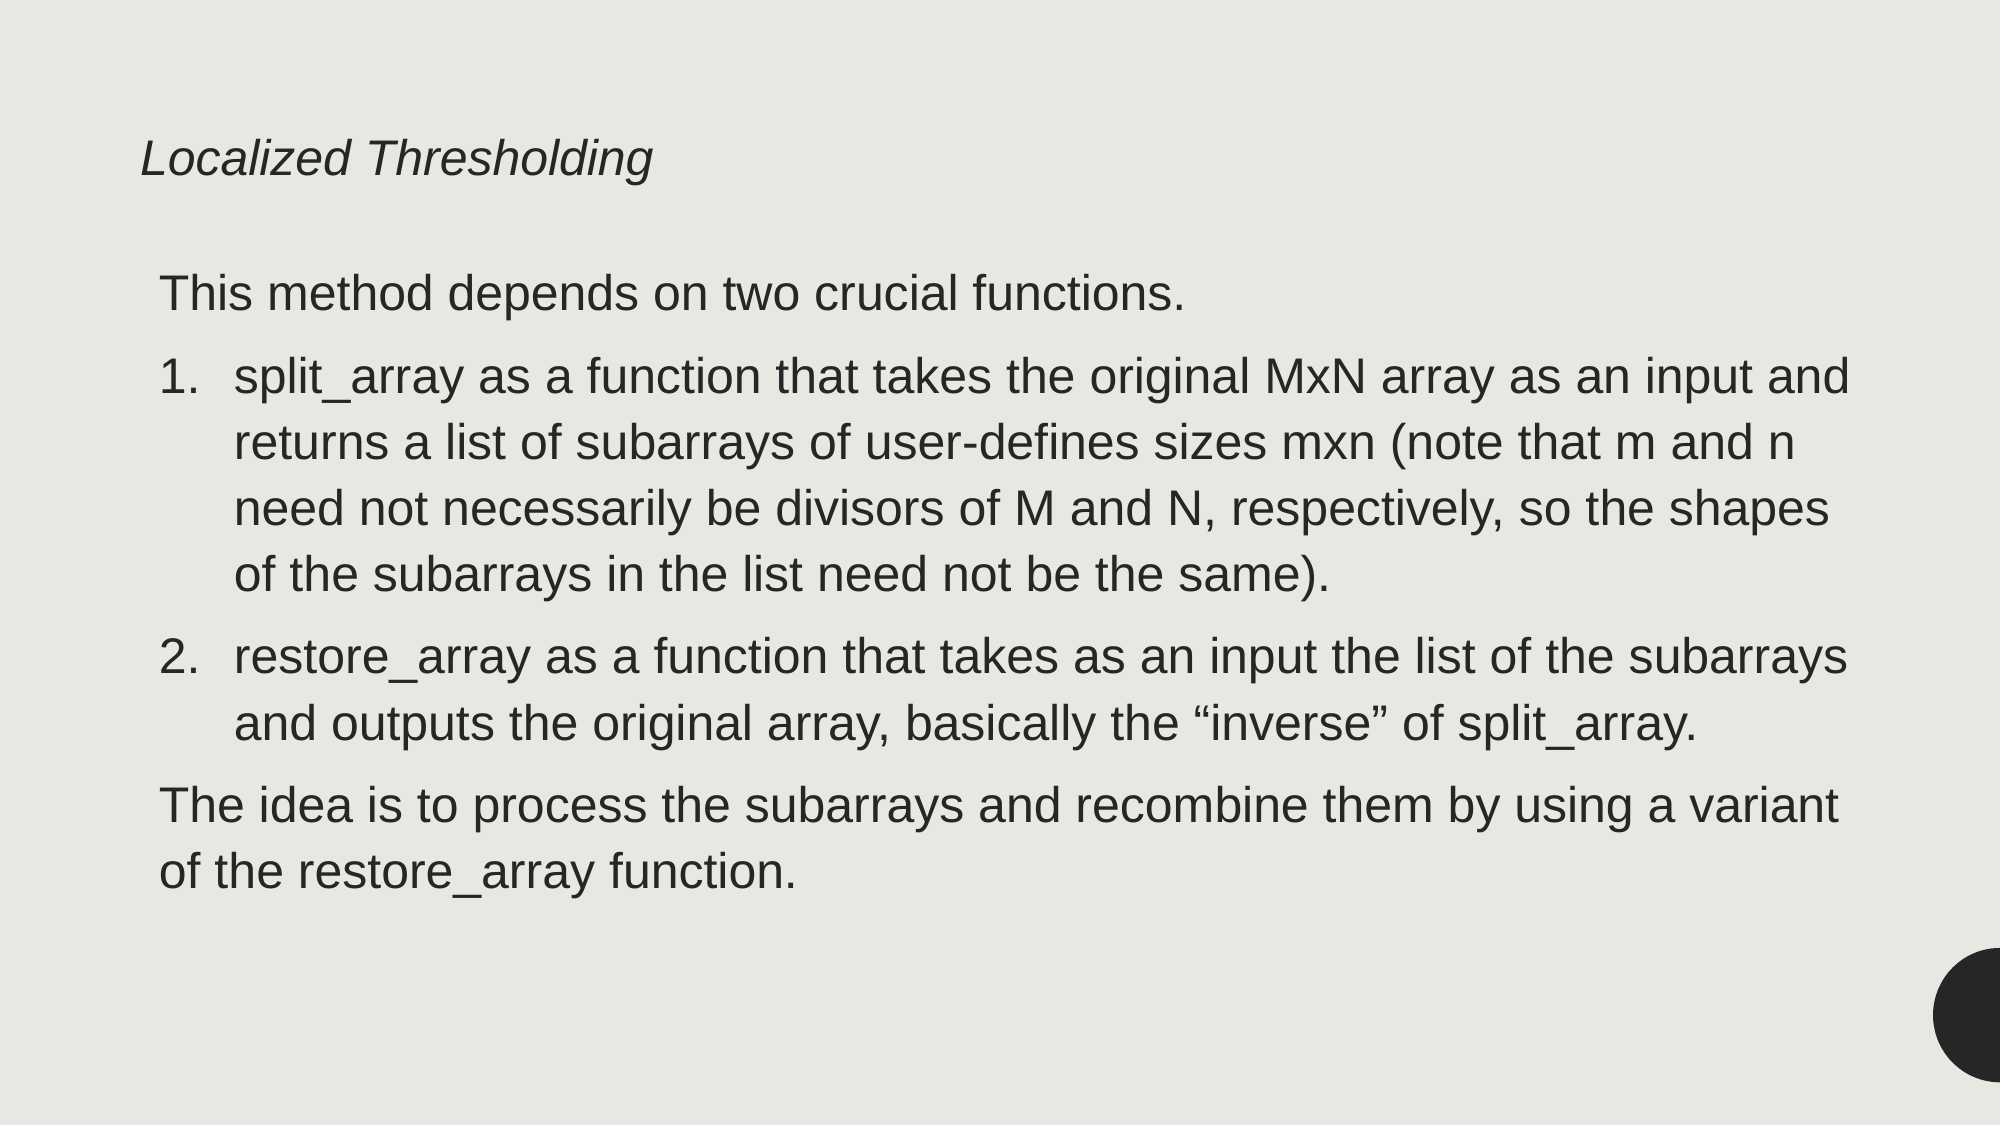

Localized Thresholding
This method depends on two crucial functions.
split_array as a function that takes the original MxN array as an input and returns a list of subarrays of user-defines sizes mxn (note that m and n need not necessarily be divisors of M and N, respectively, so the shapes of the subarrays in the list need not be the same).
restore_array as a function that takes as an input the list of the subarrays and outputs the original array, basically the “inverse” of split_array.
The idea is to process the subarrays and recombine them by using a variant of the restore_array function.